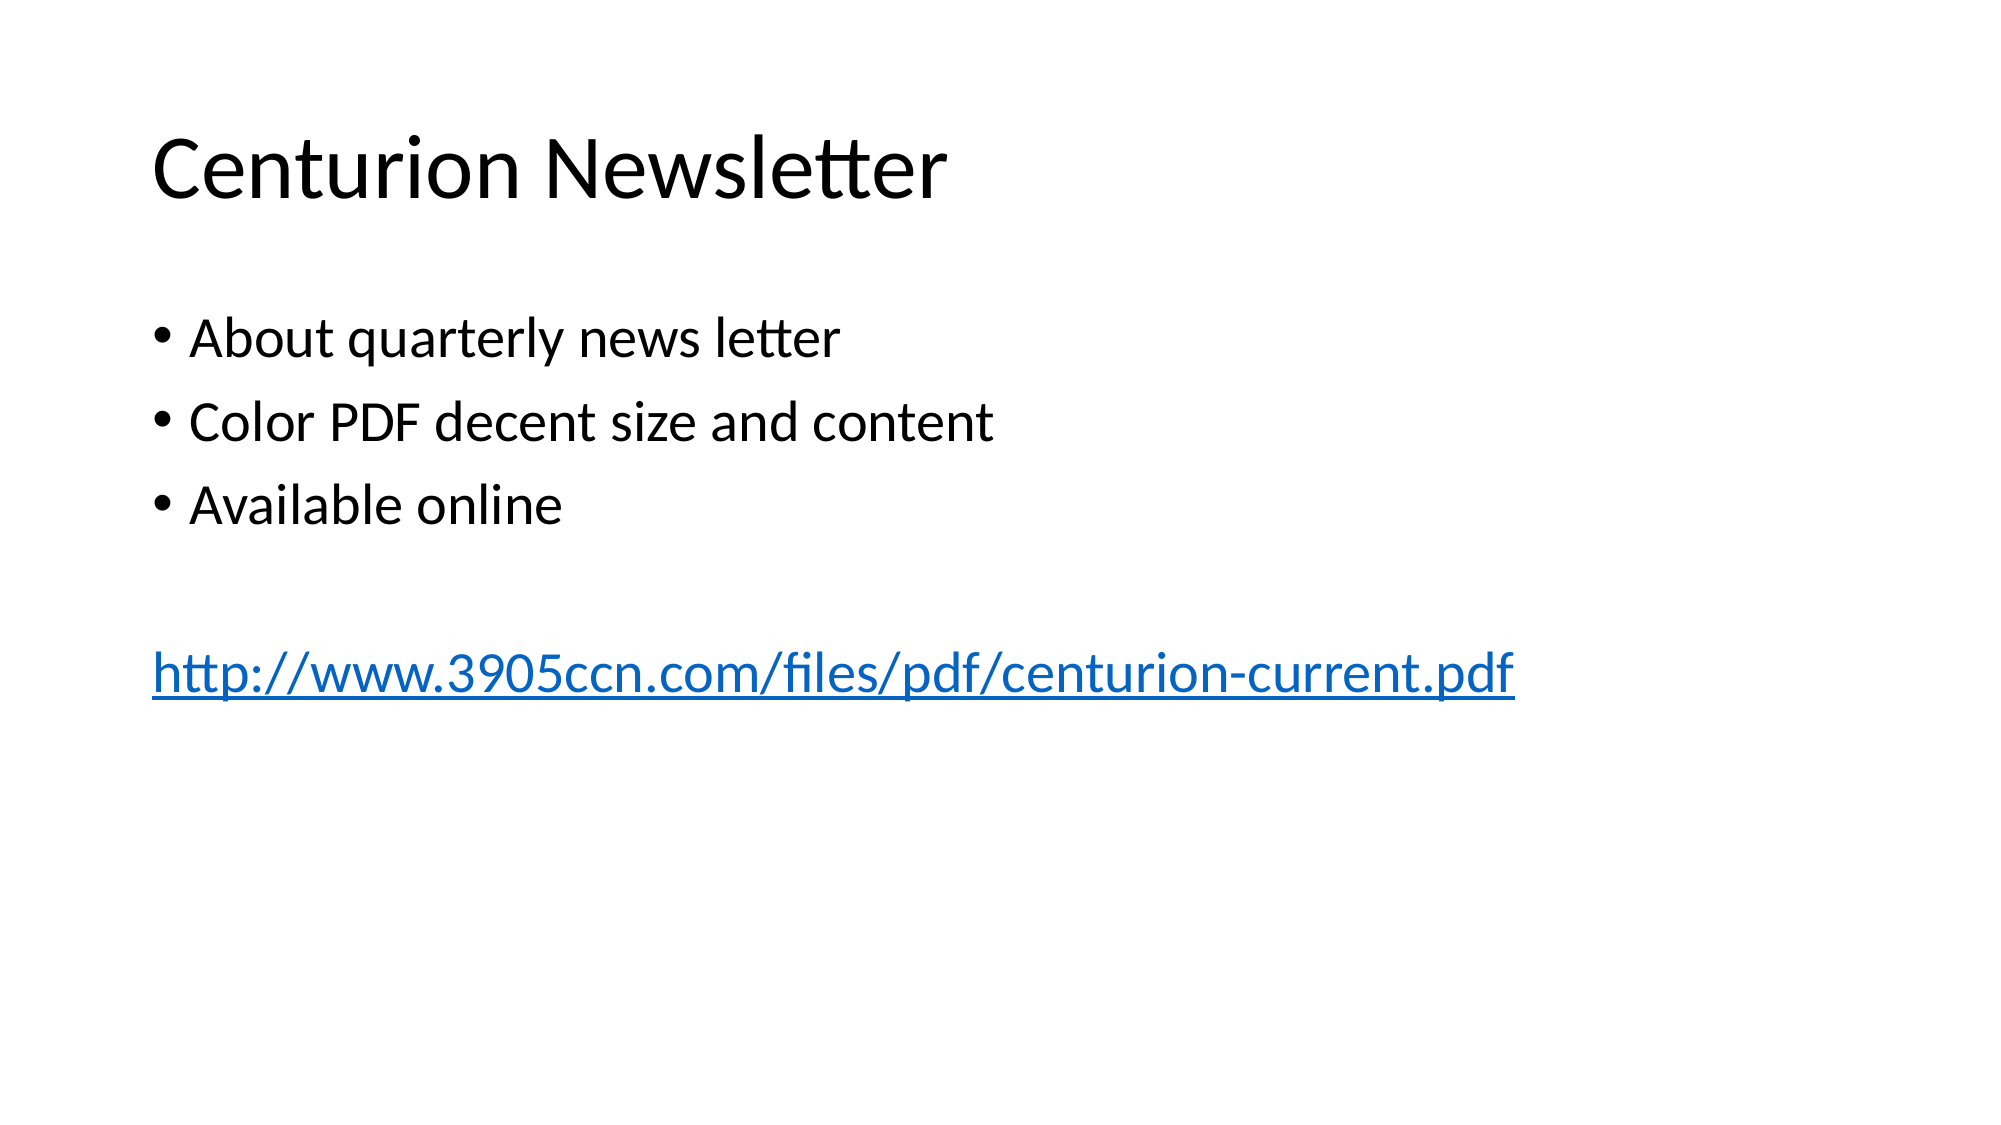

# Centurion Newsletter
About quarterly news letter
Color PDF decent size and content
Available online

http://www.3905ccn.com/files/pdf/centurion-current.pdf